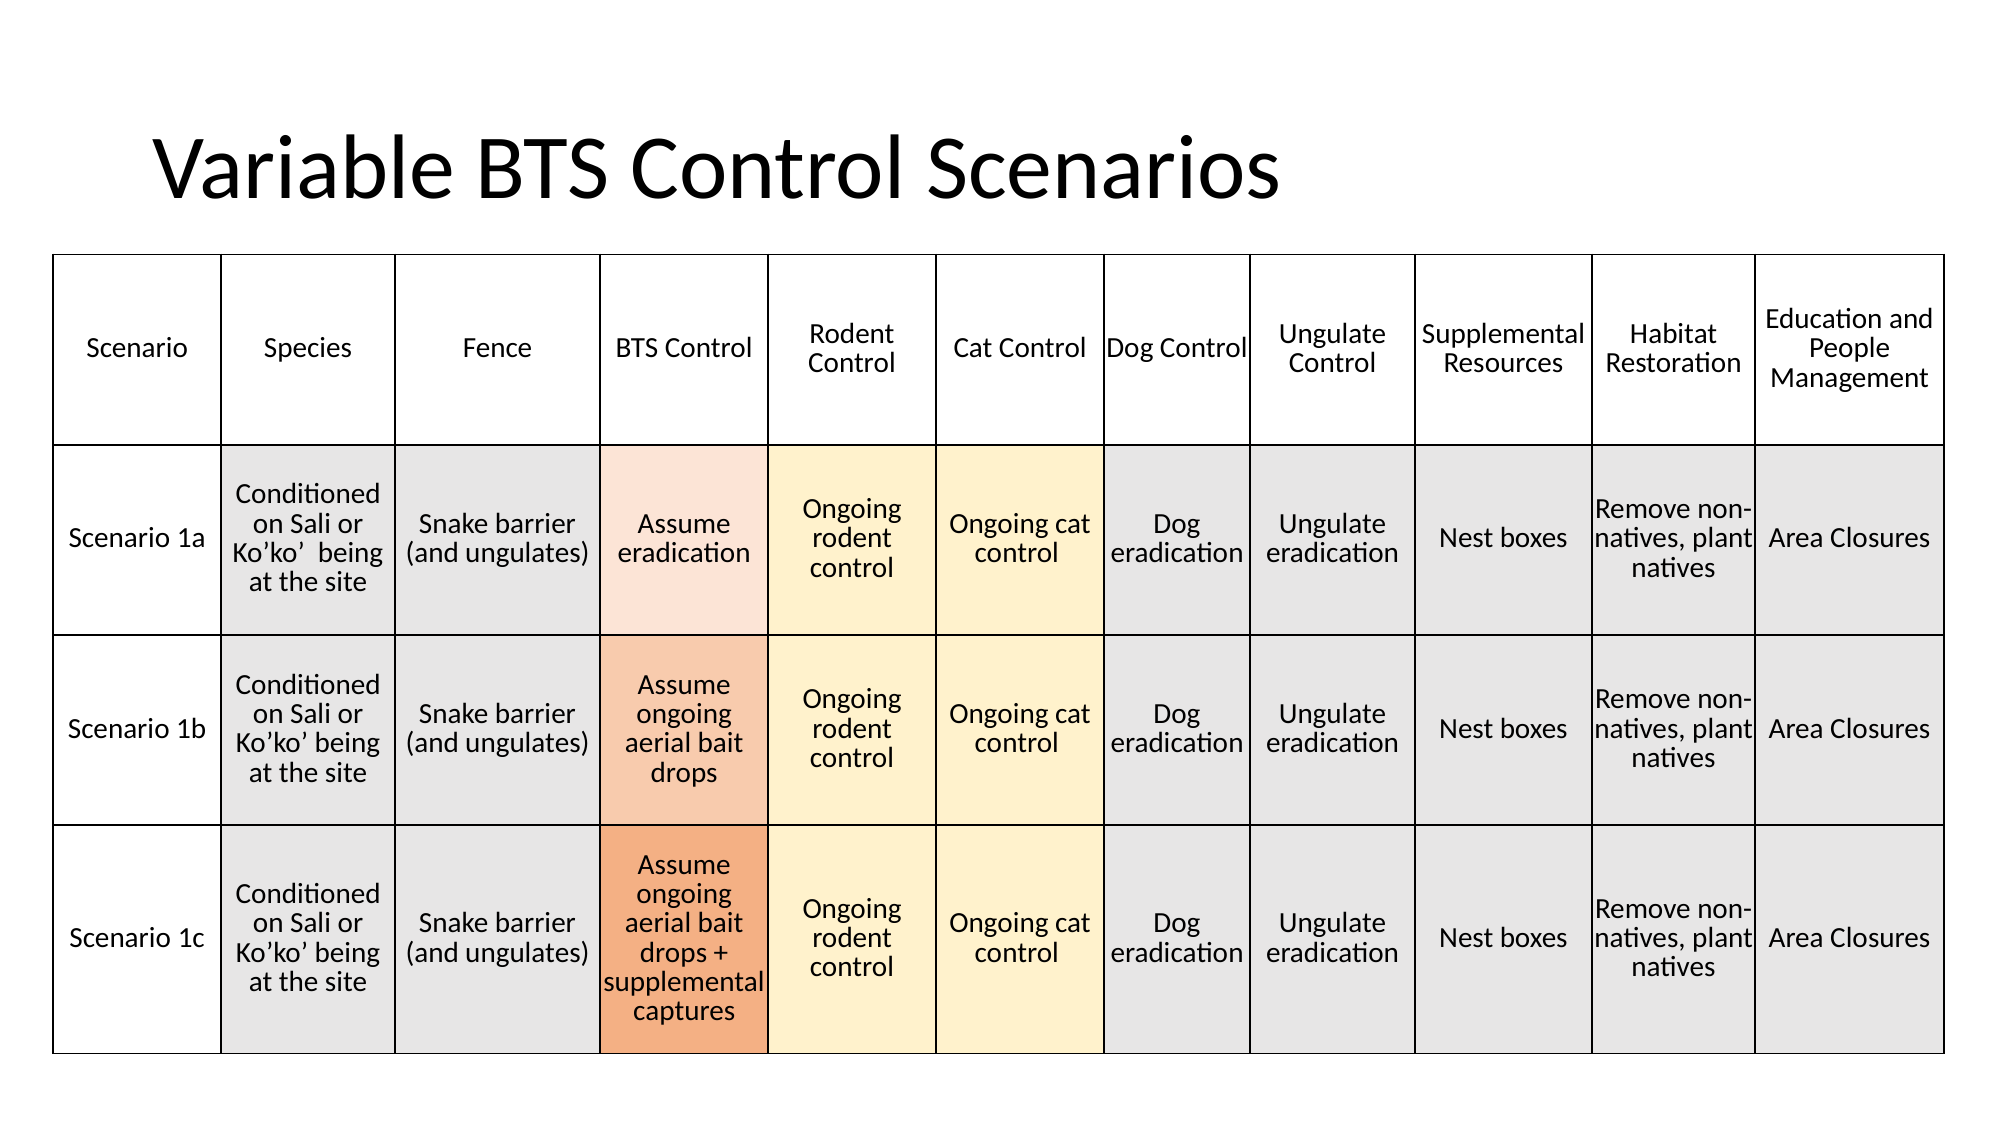

# Variable BTS Control Scenarios
| Scenario | Species | Fence | BTS Control | Rodent Control | Cat Control | Dog Control | Ungulate Control | Supplemental Resources | Habitat Restoration | Education and People Management |
| --- | --- | --- | --- | --- | --- | --- | --- | --- | --- | --- |
| Scenario 1a | Conditioned on Sali or Ko’ko’ being at the site | Snake barrier (and ungulates) | Assume eradication | Ongoing rodent control | Ongoing cat control | Dog eradication | Ungulate eradication | Nest boxes | Remove non-natives, plant natives | Area Closures |
| Scenario 1b | Conditioned on Sali or Ko’ko’ being at the site | Snake barrier (and ungulates) | Assume ongoing aerial bait drops | Ongoing rodent control | Ongoing cat control | Dog eradication | Ungulate eradication | Nest boxes | Remove non-natives, plant natives | Area Closures |
| Scenario 1c | Conditioned on Sali or Ko’ko’ being at the site | Snake barrier (and ungulates) | Assume ongoing aerial bait drops + supplemental captures | Ongoing rodent control | Ongoing cat control | Dog eradication | Ungulate eradication | Nest boxes | Remove non-natives, plant natives | Area Closures |